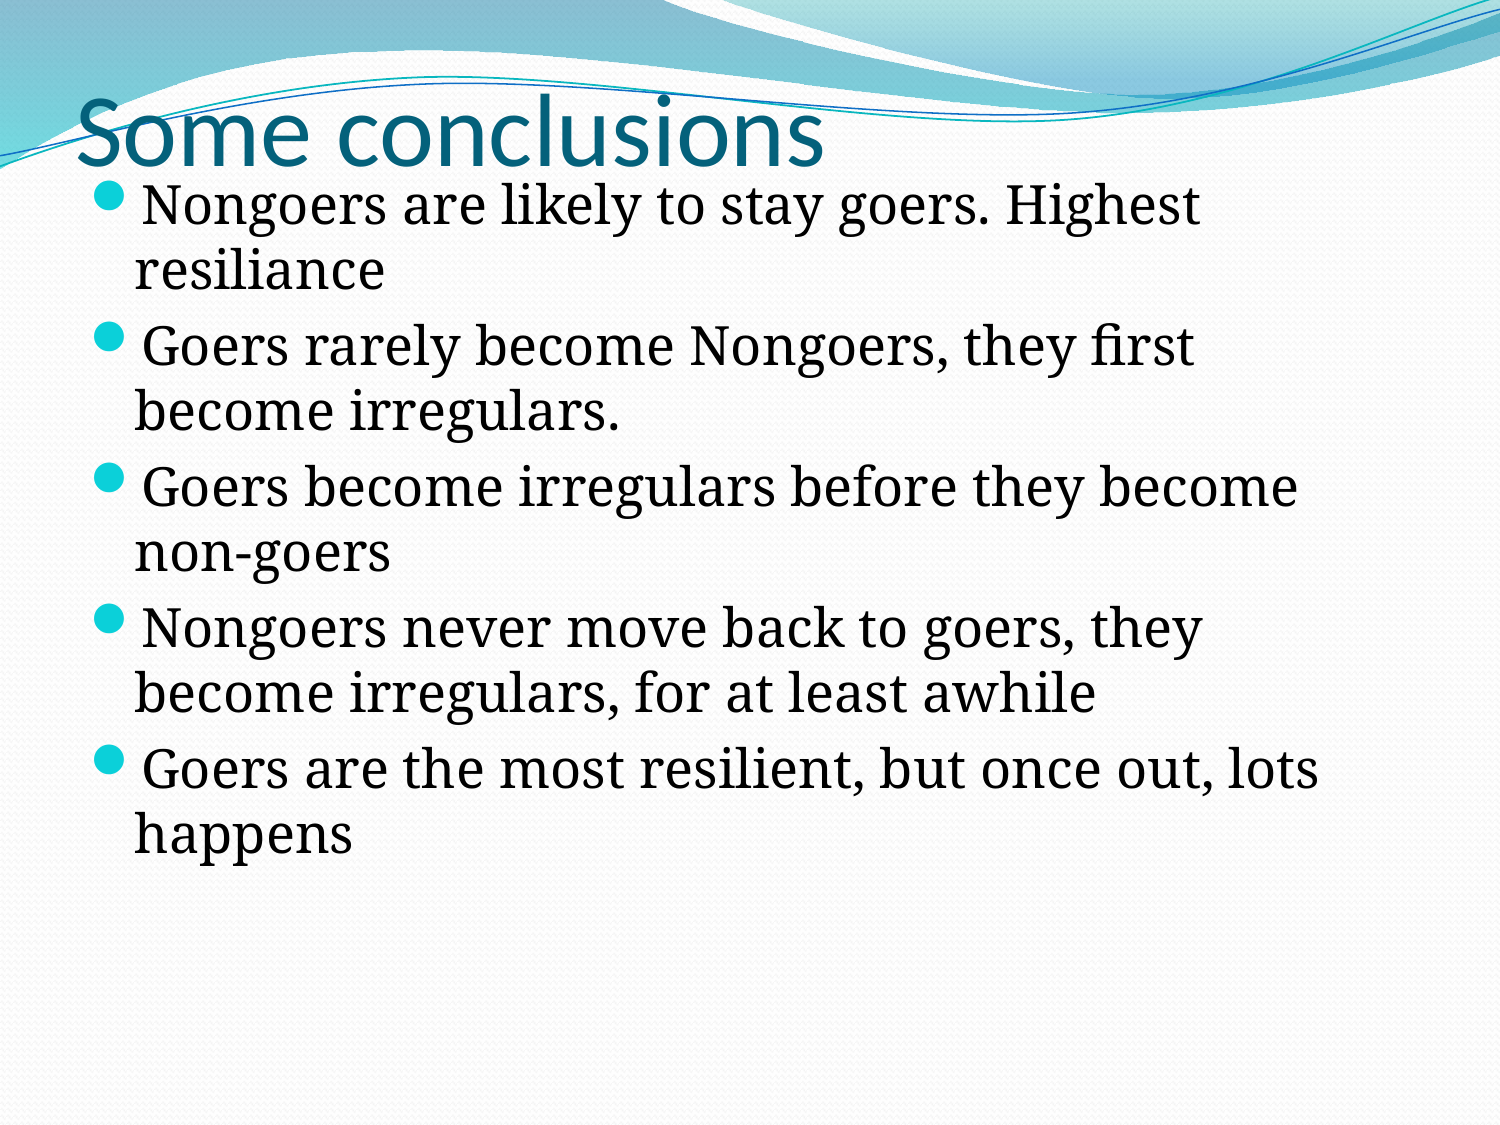

# Some conclusions
Nongoers are likely to stay goers. Highest resiliance
Goers rarely become Nongoers, they first become irregulars.
Goers become irregulars before they become non-goers
Nongoers never move back to goers, they become irregulars, for at least awhile
Goers are the most resilient, but once out, lots happens